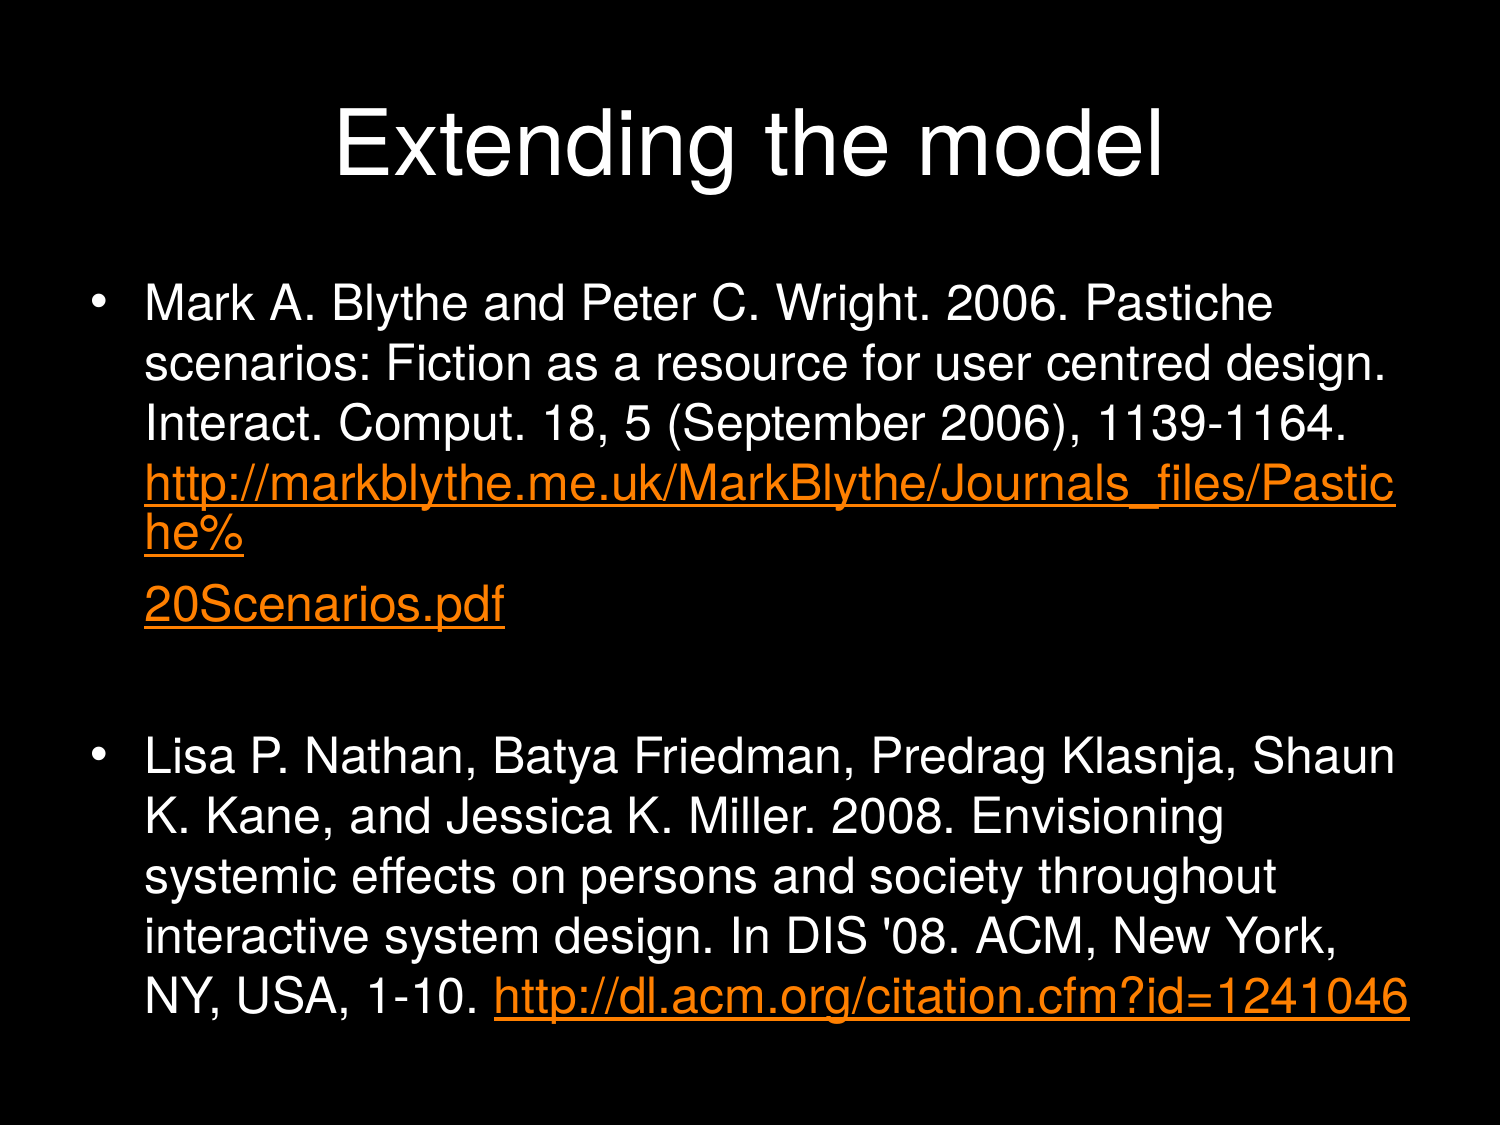

# Extending the model
Mark A. Blythe and Peter C. Wright. 2006. Pastiche scenarios: Fiction as a resource for user centred design. Interact. Comput. 18, 5 (September 2006), 1139-1164. http://markblythe.me.uk/MarkBlythe/Journals_files/Pastiche%20Scenarios.pdf

Lisa P. Nathan, Batya Friedman, Predrag Klasnja, Shaun K. Kane, and Jessica K. Miller. 2008. Envisioning systemic effects on persons and society throughout interactive system design. In DIS '08. ACM, New York, NY, USA, 1-10. http://dl.acm.org/citation.cfm?id=1241046